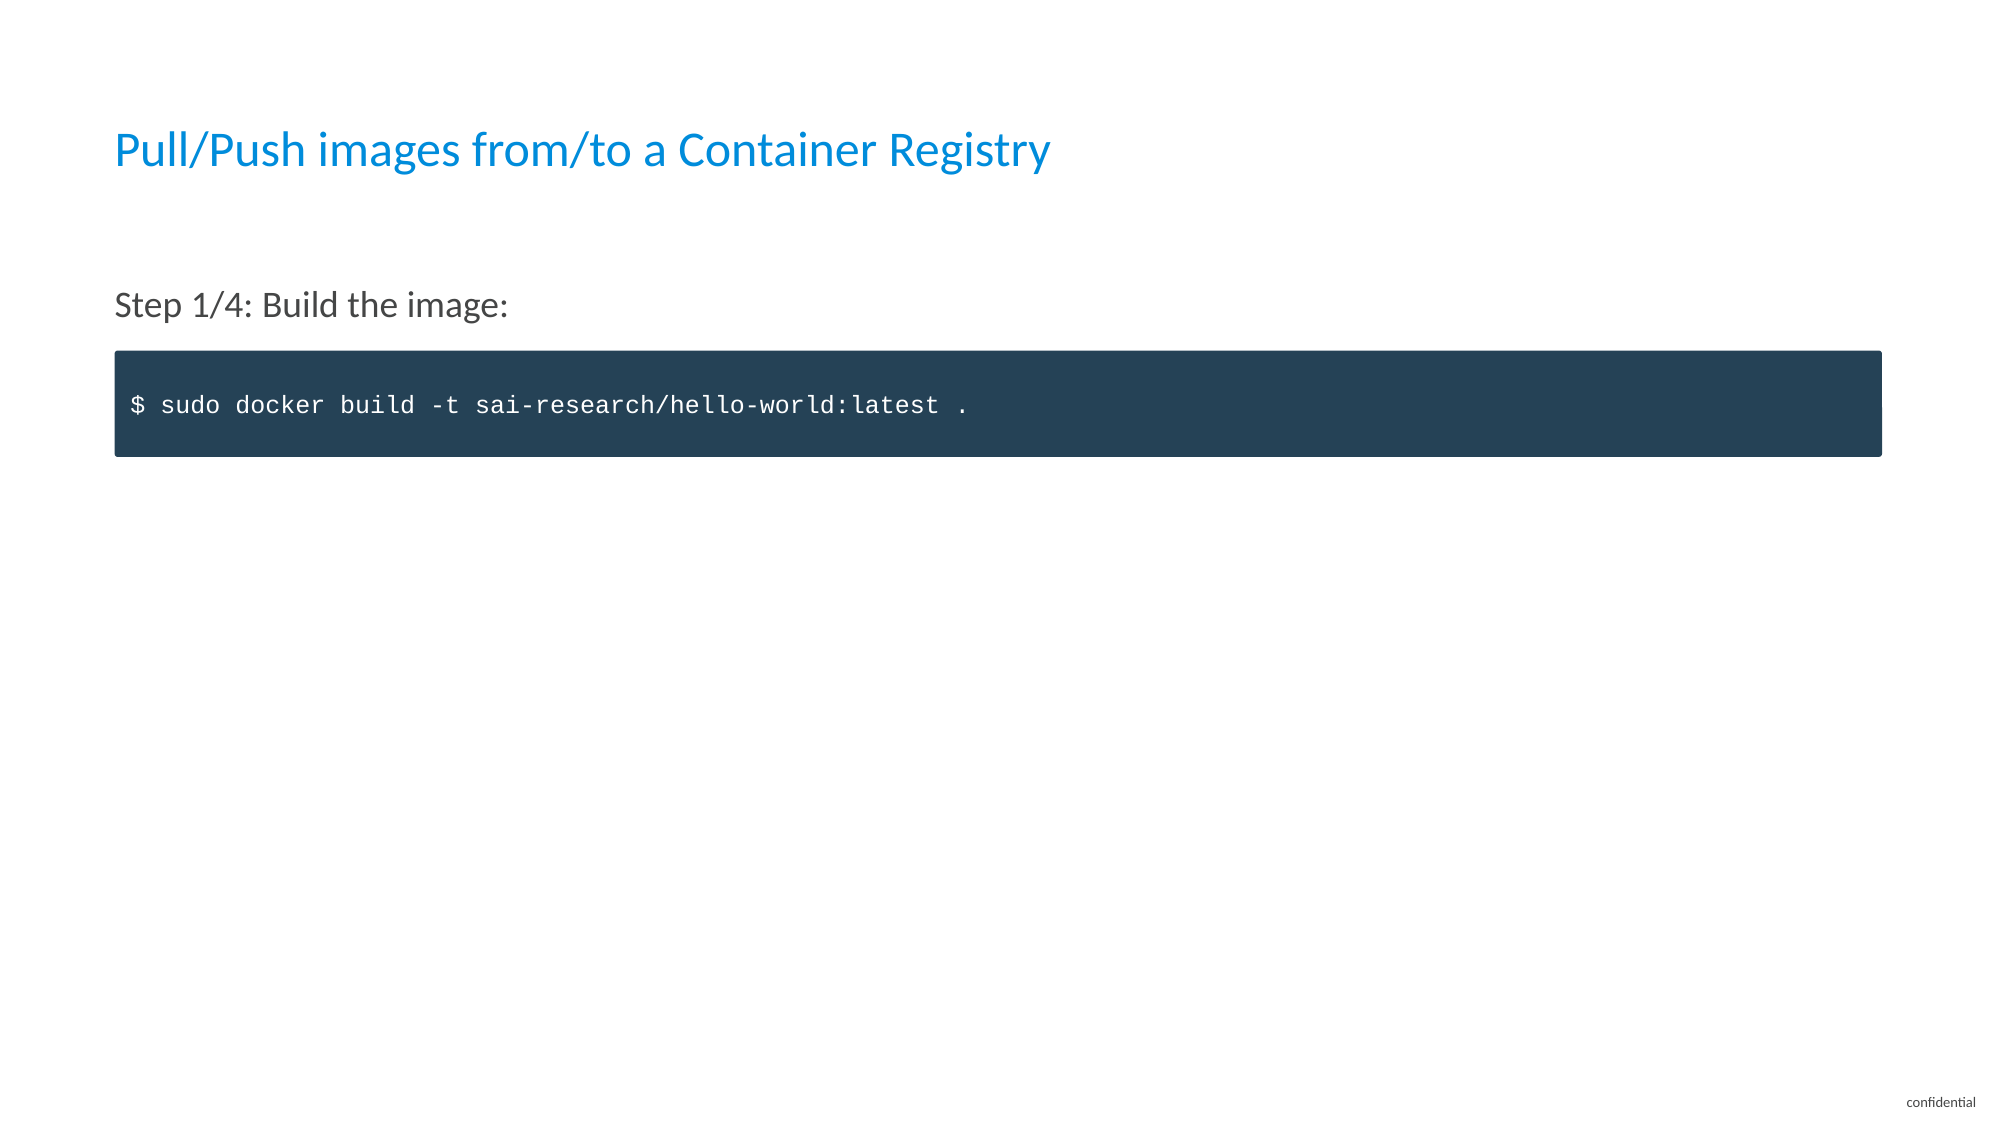

Pull/Push images from/to a Container Registry
Step 1/4: Build the image:

$ sudo docker build -t sai-research/hello-world:latest .